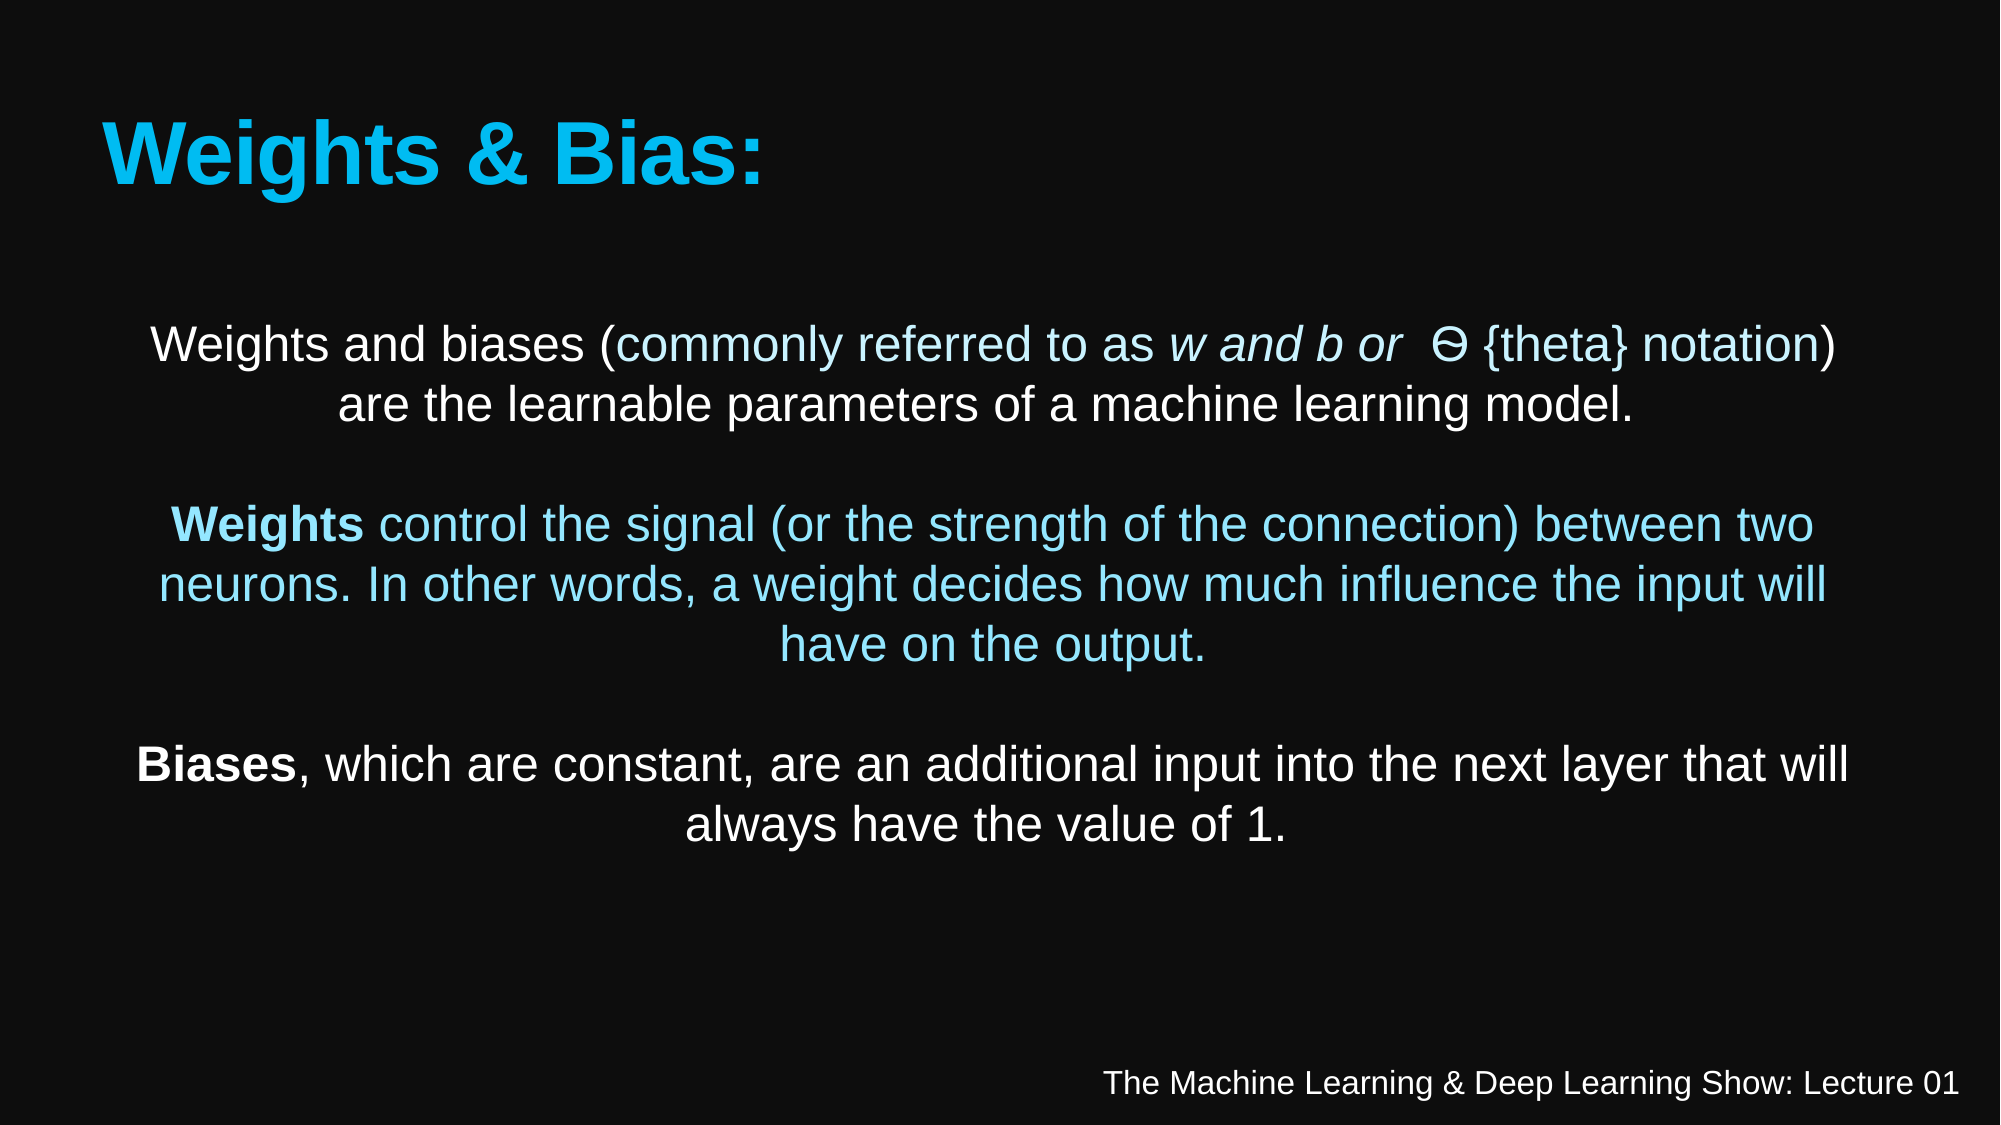

# Weights & Bias:
Weights and biases (commonly referred to as w and b or  Ѳ {theta} notation) are the learnable parameters of a machine learning model.

Weights control the signal (or the strength of the connection) between two neurons. In other words, a weight decides how much influence the input will have on the output.

Biases, which are constant, are an additional input into the next layer that will always have the value of 1.
The Machine Learning & Deep Learning Show: Lecture 01